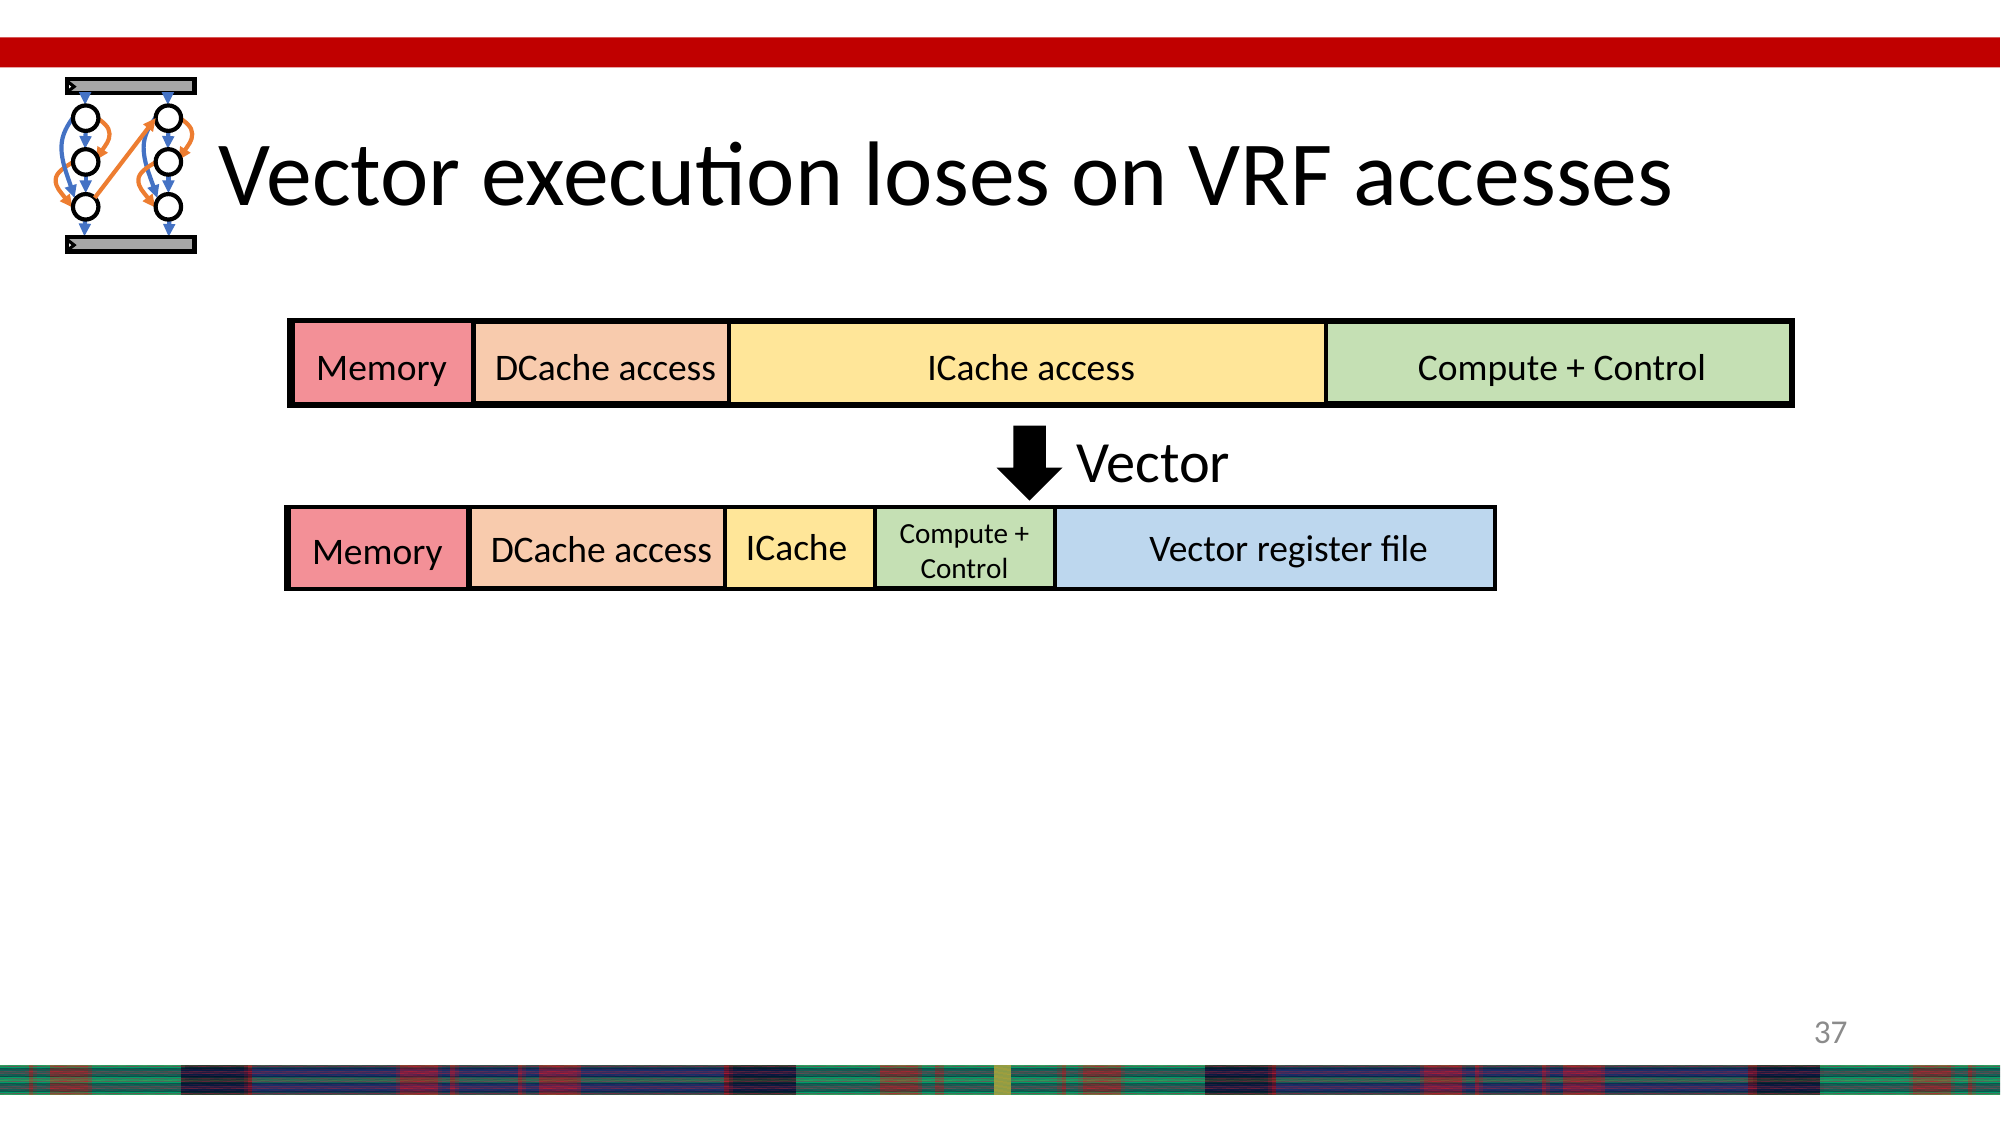

# Vector execution loses on VRF accesses

Memory
DCache access
ICache access
Compute + Control
Vector

Compute + Control

ICache
Vector register file
DCache access
Memory
37